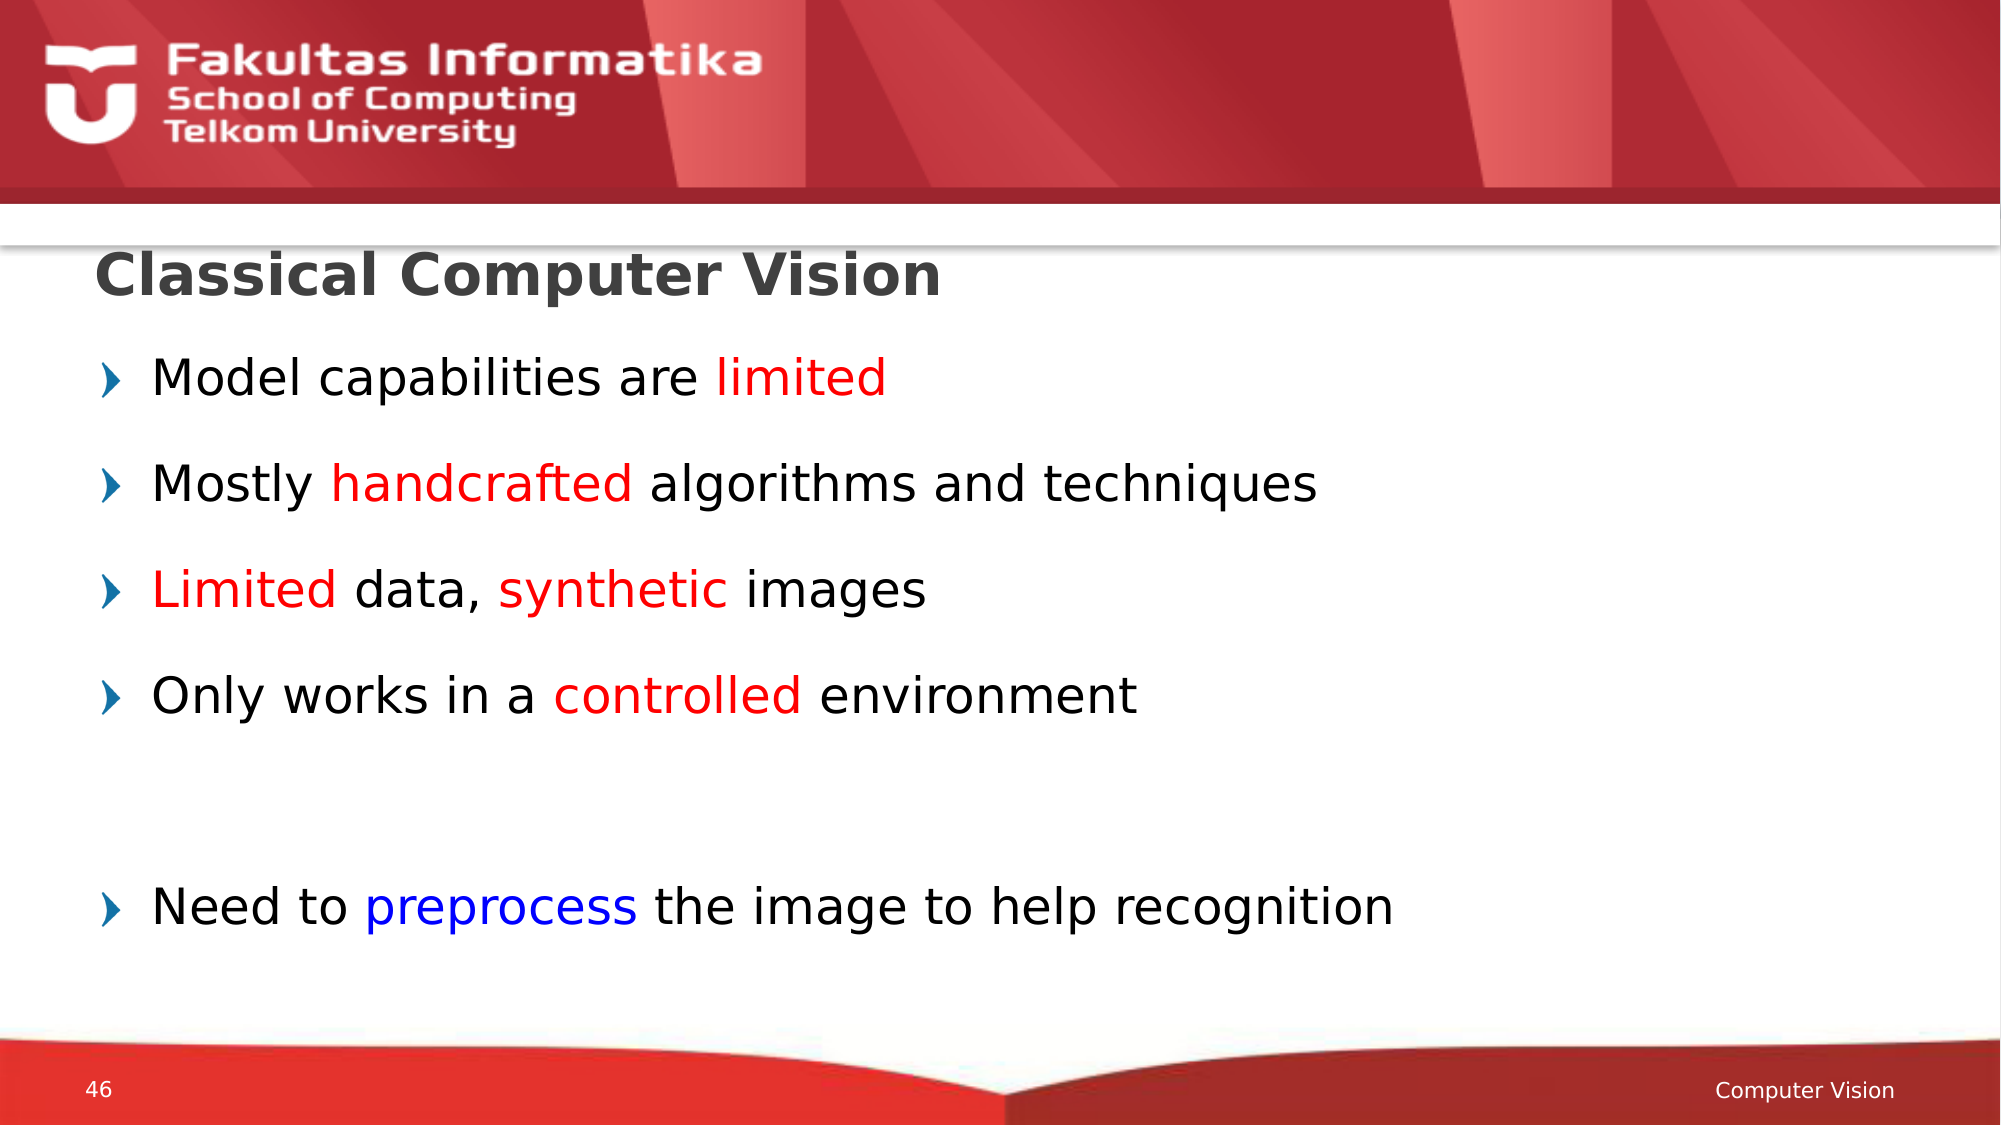

# Classical Computer Vision
Model capabilities are limited
Mostly handcrafted algorithms and techniques
Limited data, synthetic images
Only works in a controlled environment

Need to preprocess the image to help recognition
Computer Vision
46